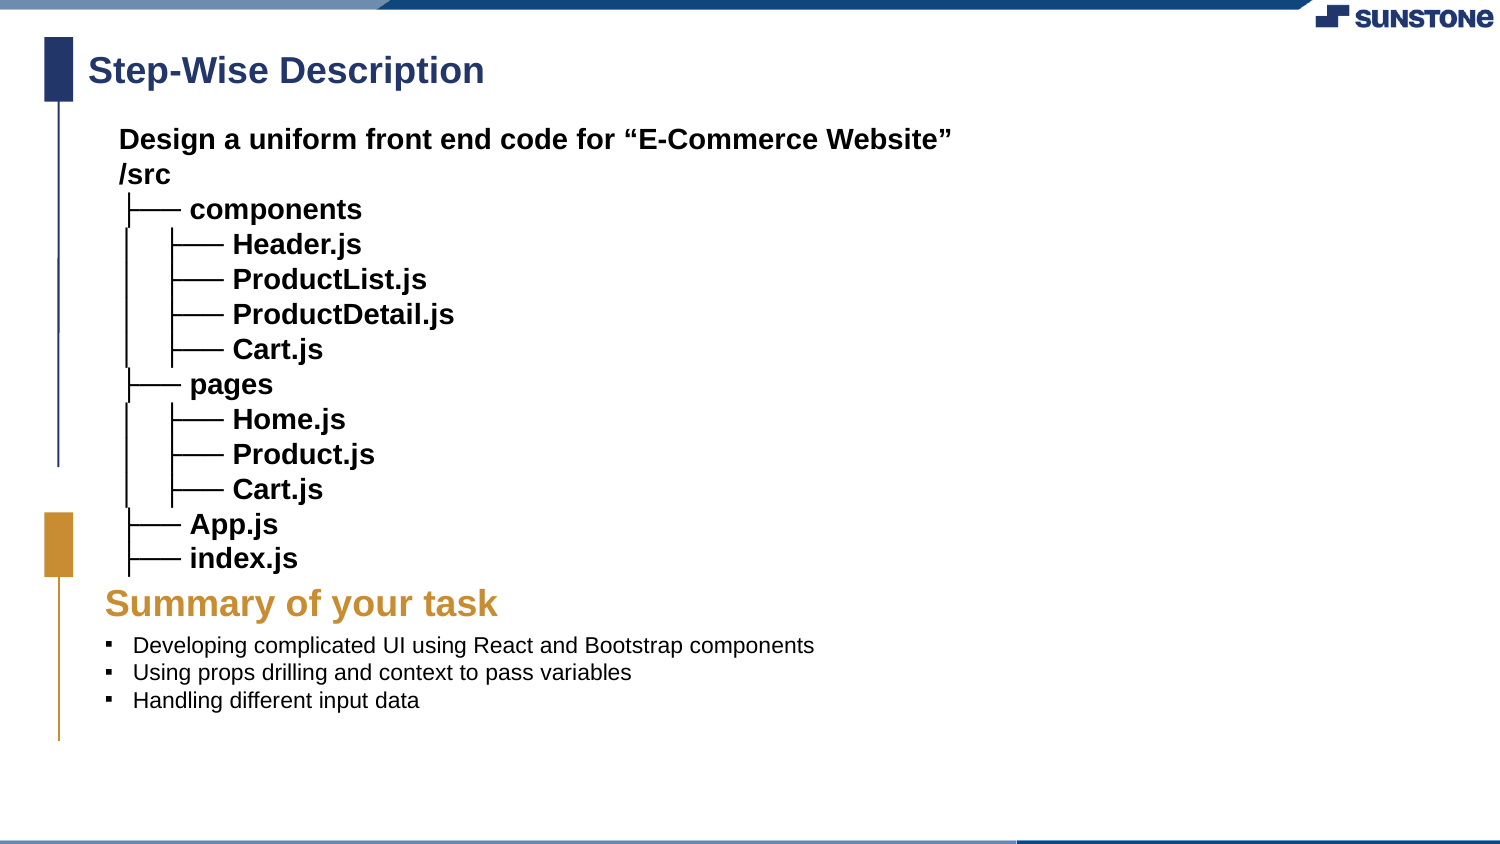

Step-Wise Description
Design a uniform front end code for “E-Commerce Website”
/src
├── components
│   ├── Header.js
│   ├── ProductList.js
│   ├── ProductDetail.js
│   ├── Cart.js
├── pages
│   ├── Home.js
│   ├── Product.js
│   ├── Cart.js
├── App.js
├── index.js

Summary of your task
Developing complicated UI using React and Bootstrap components
Using props drilling and context to pass variables
Handling different input data